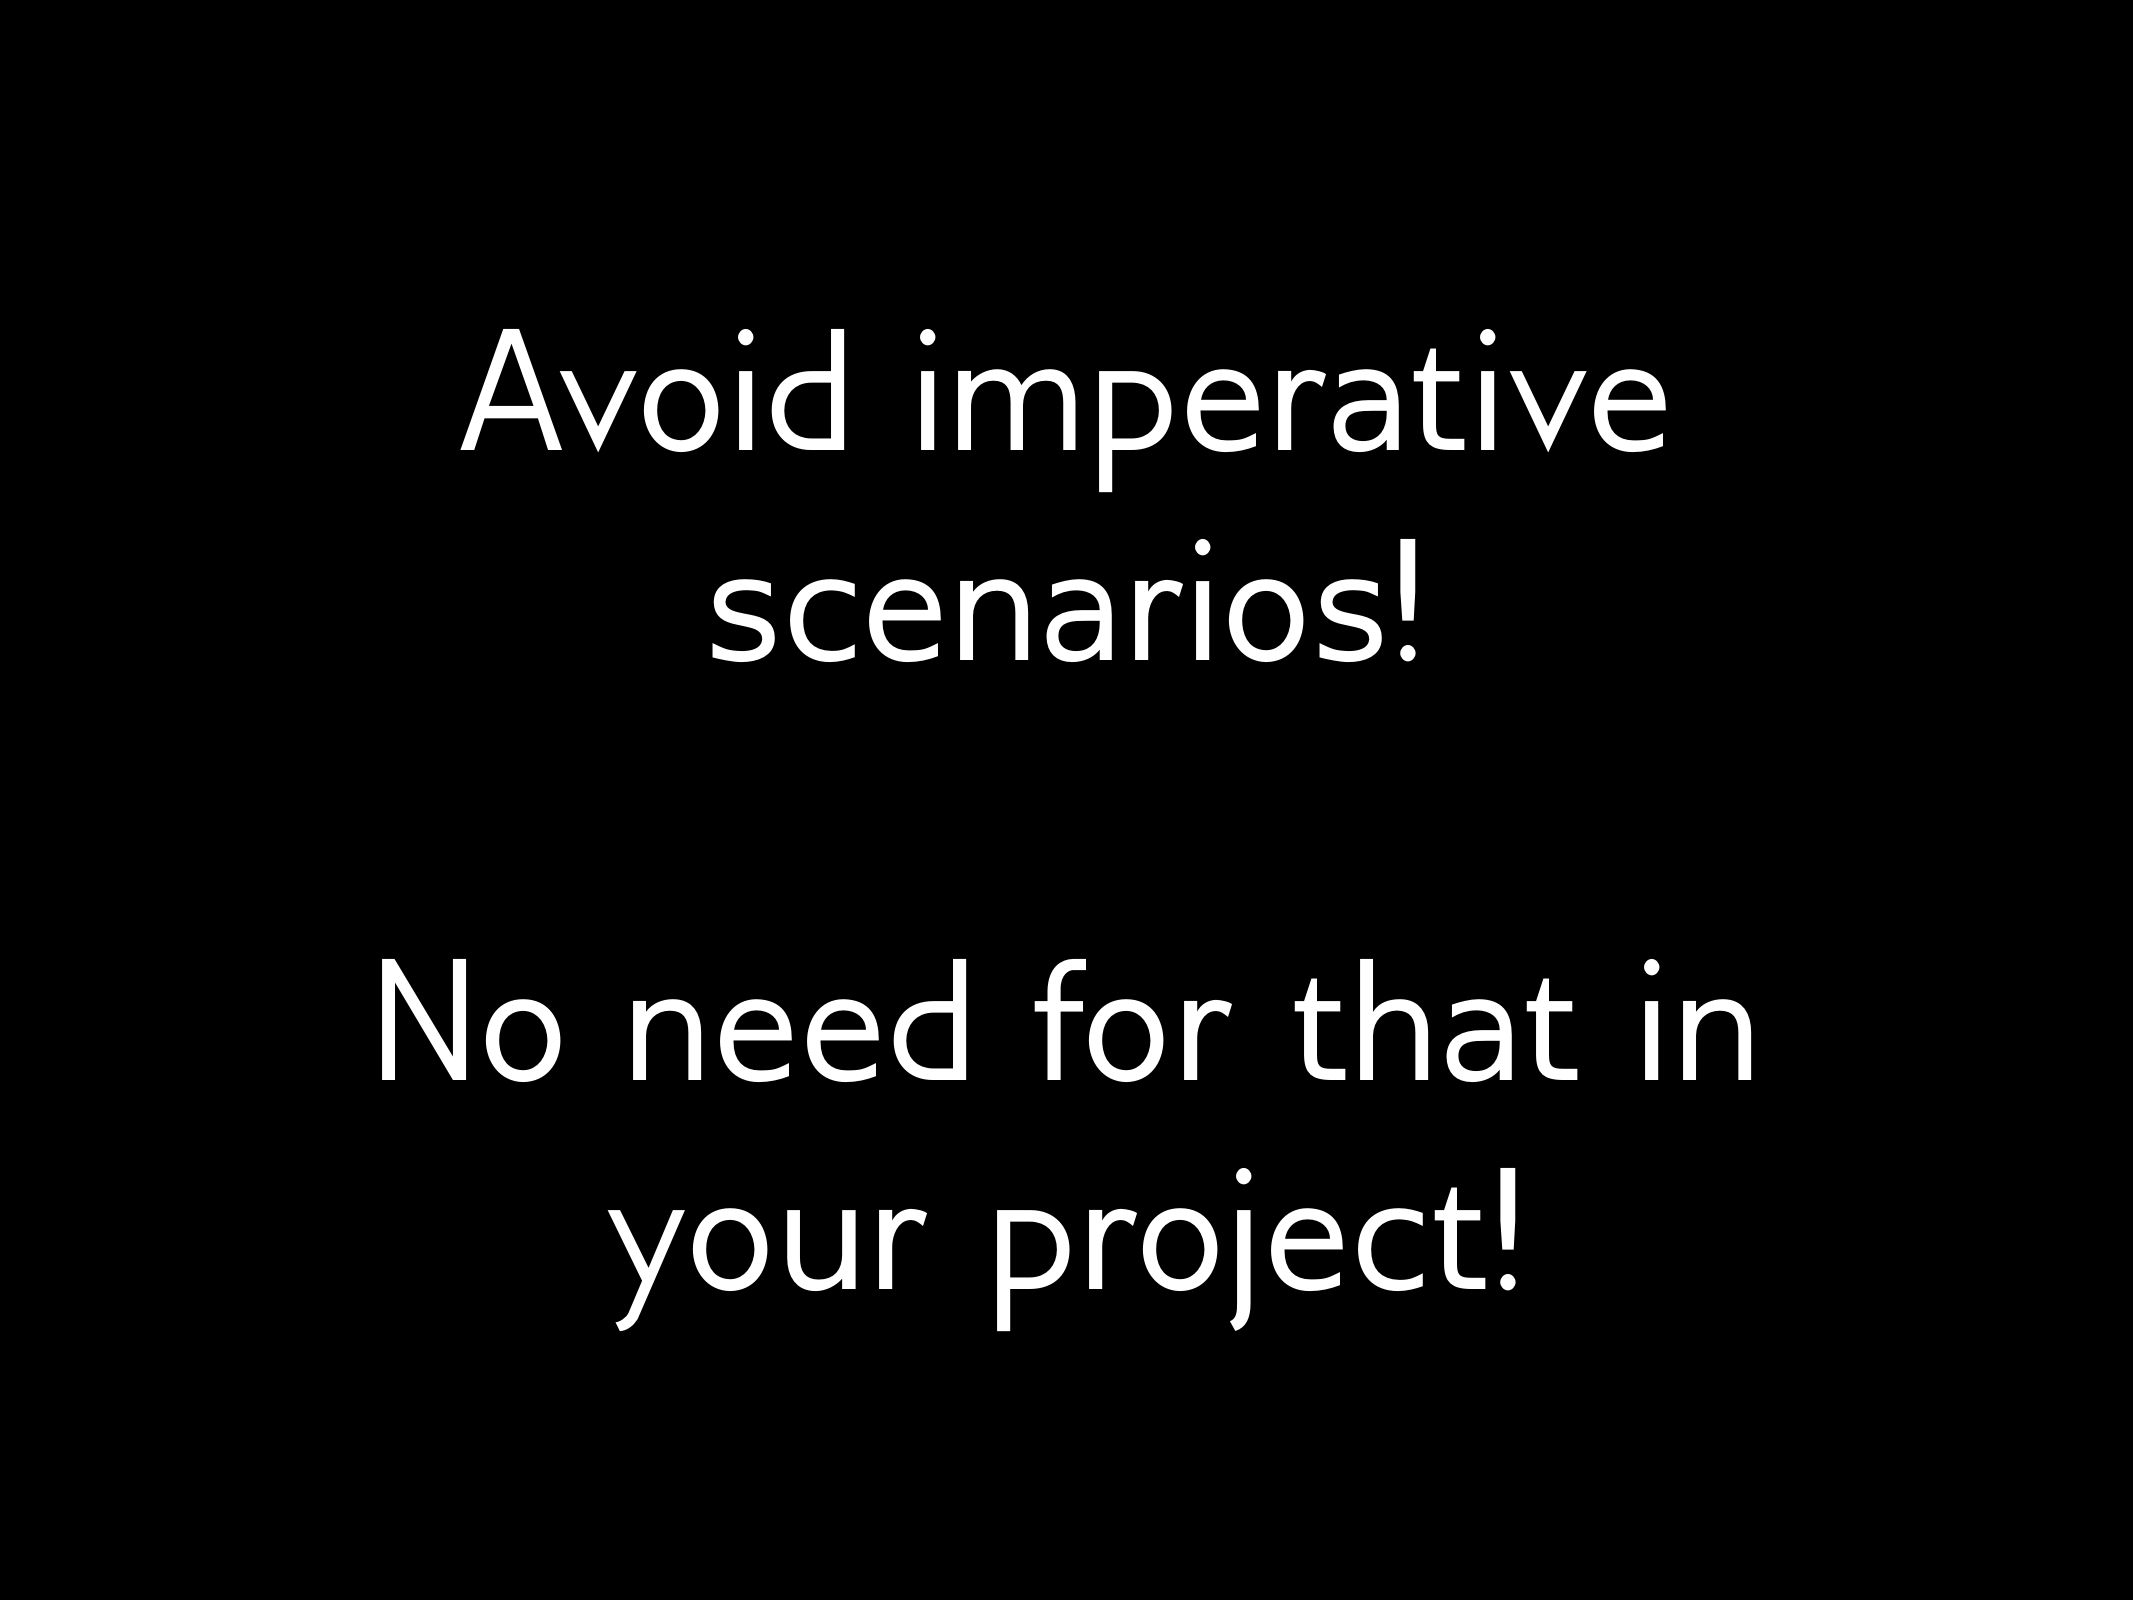

# Avoid imperative scenarios!

No need for that in your project!